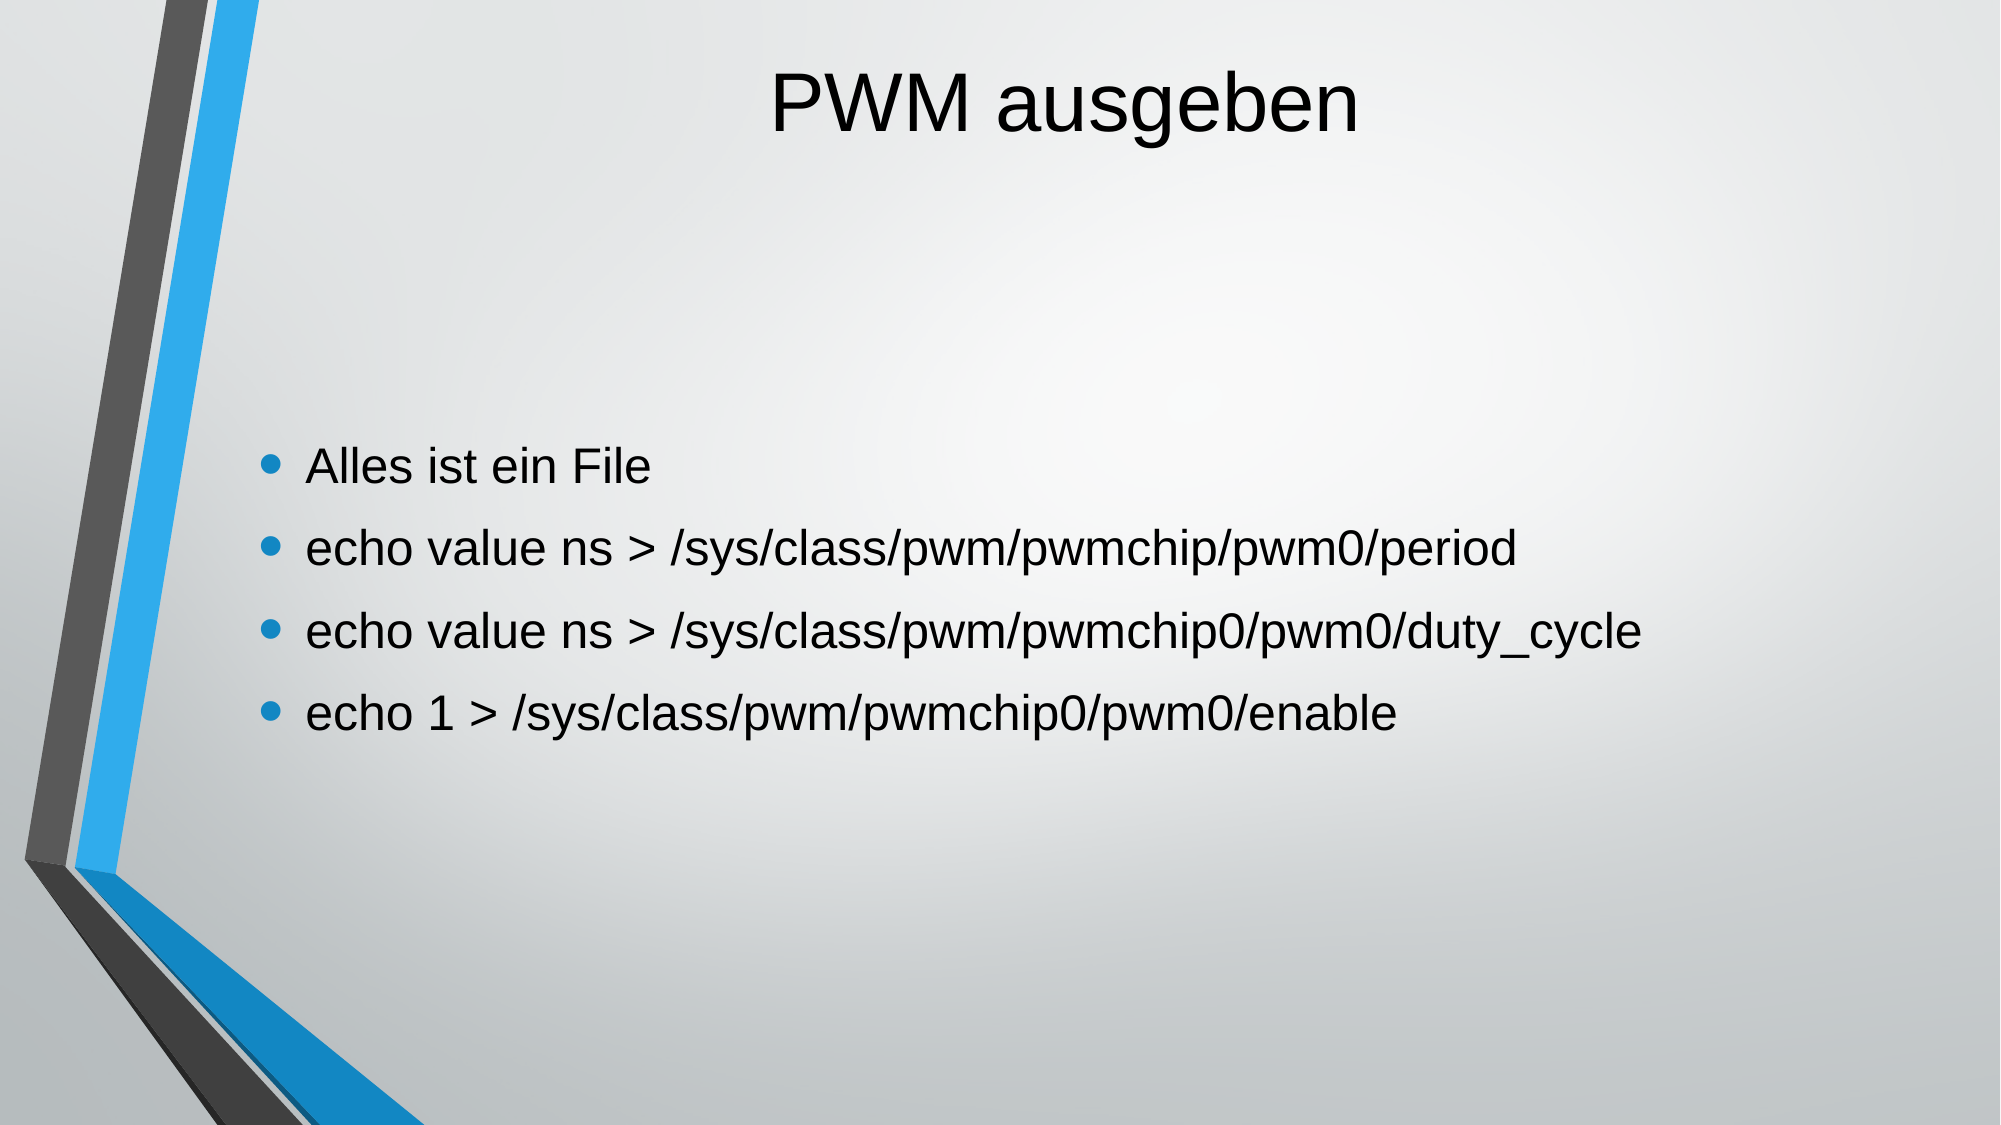

# PWM ausgeben
Alles ist ein File
echo value ns > /sys/class/pwm/pwmchip/pwm0/period
echo value ns > /sys/class/pwm/pwmchip0/pwm0/duty_cycle
echo 1 > /sys/class/pwm/pwmchip0/pwm0/enable